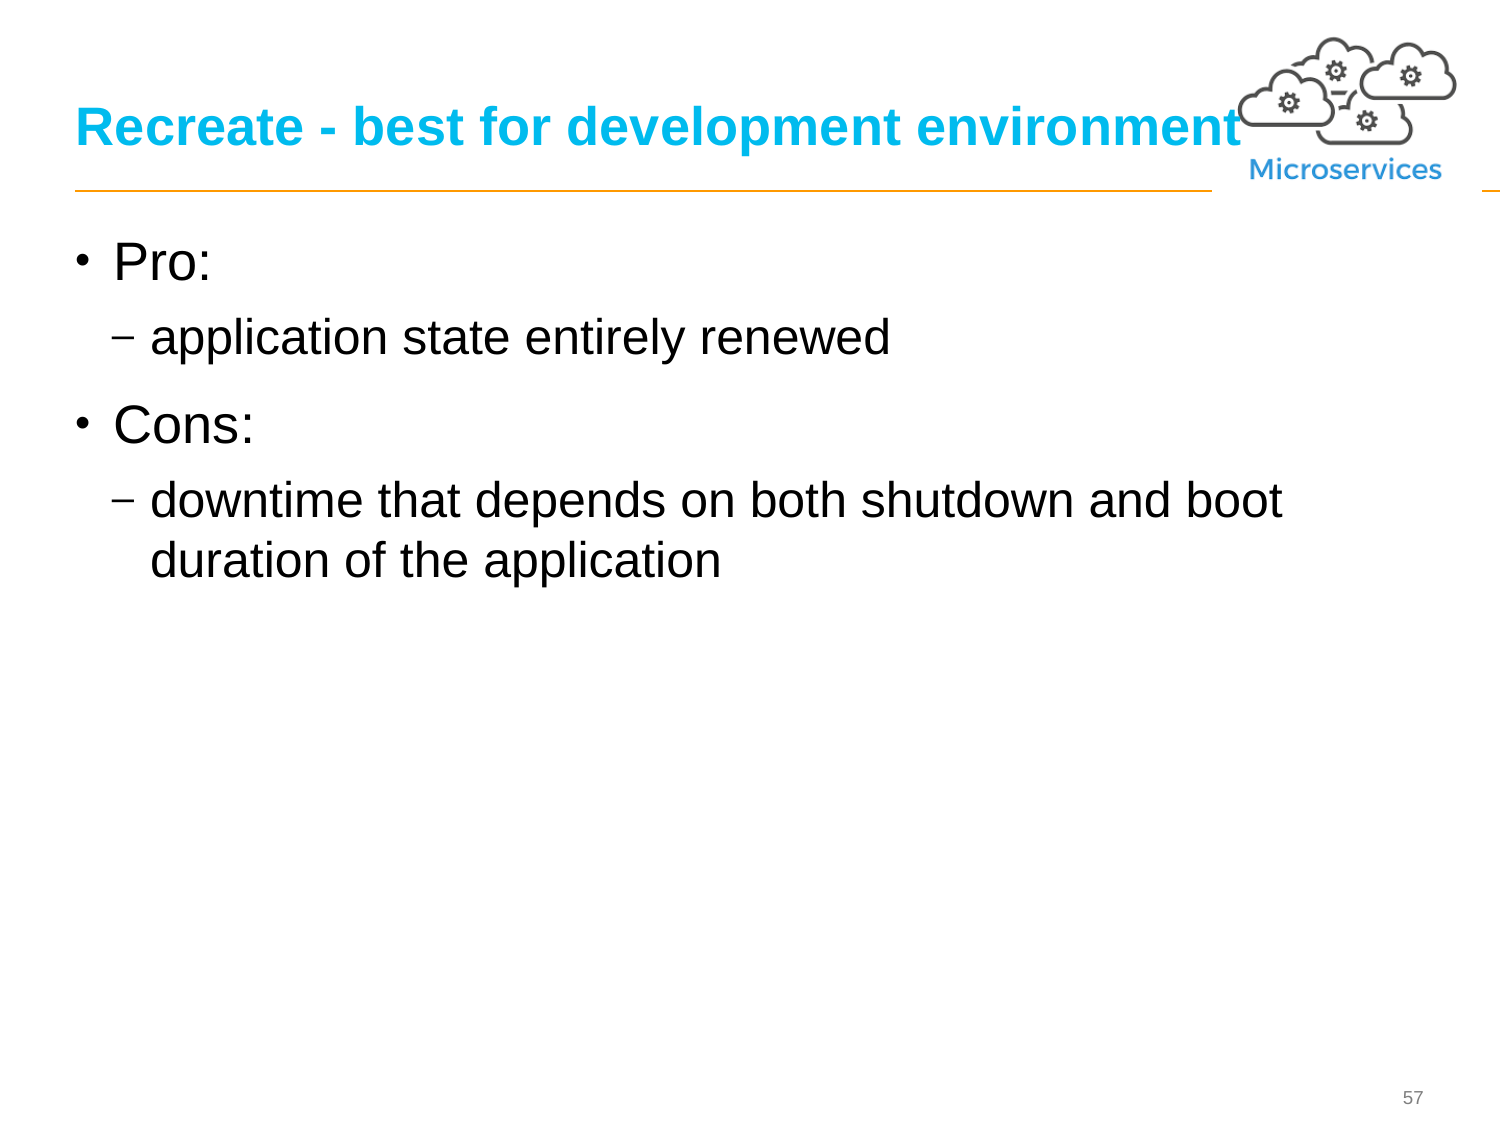

# Recreate - best for development environment
Pro:
application state entirely renewed
Cons:
downtime that depends on both shutdown and boot duration of the application